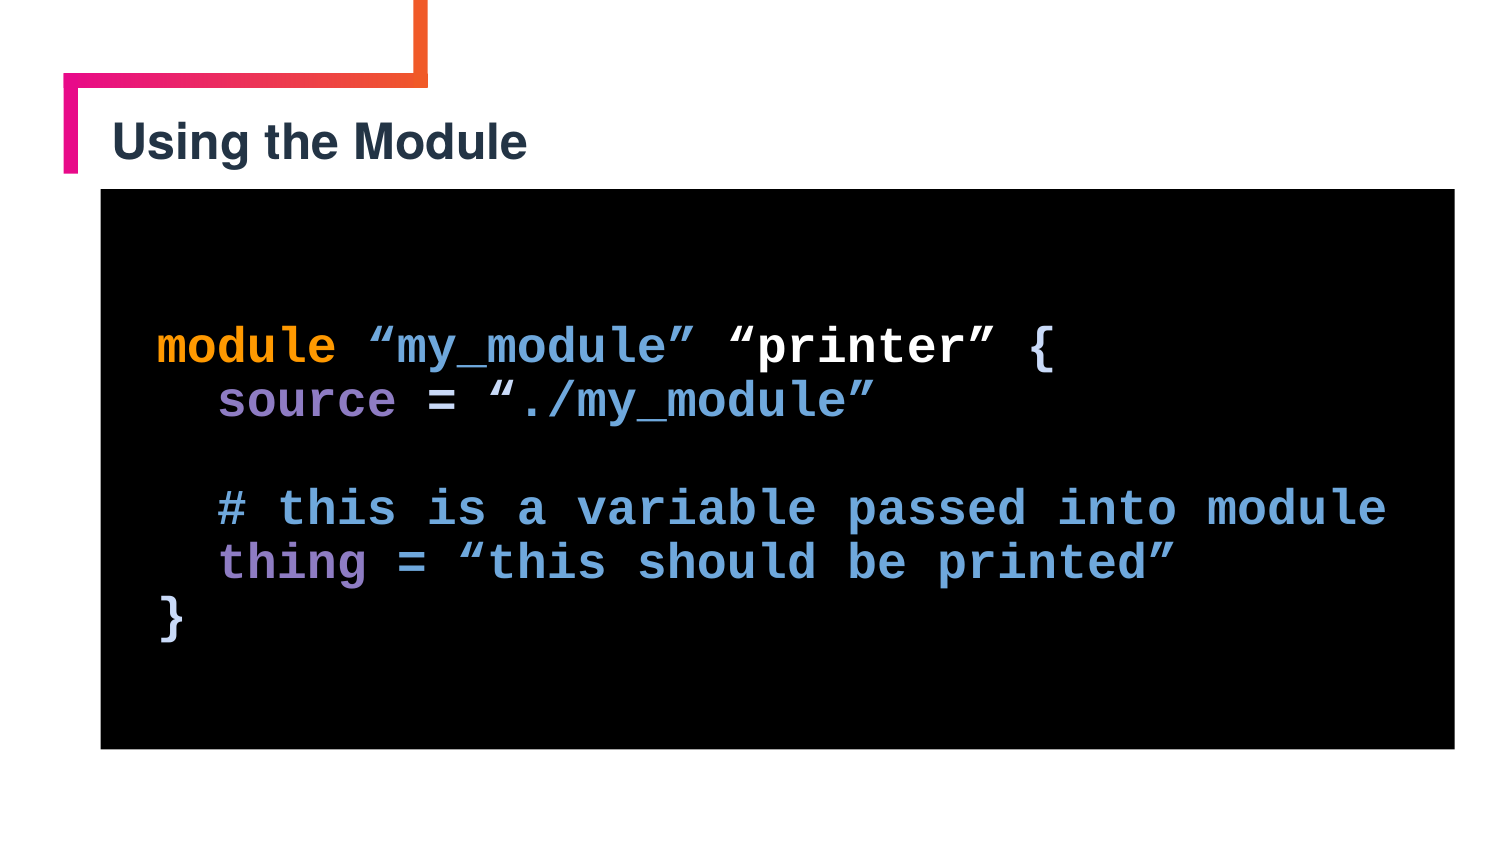

# Using the Module

module “my_module” “printer” {
  source = “./my_module”

  # this is a variable passed into module
  thing = “this should be printed”
}

64